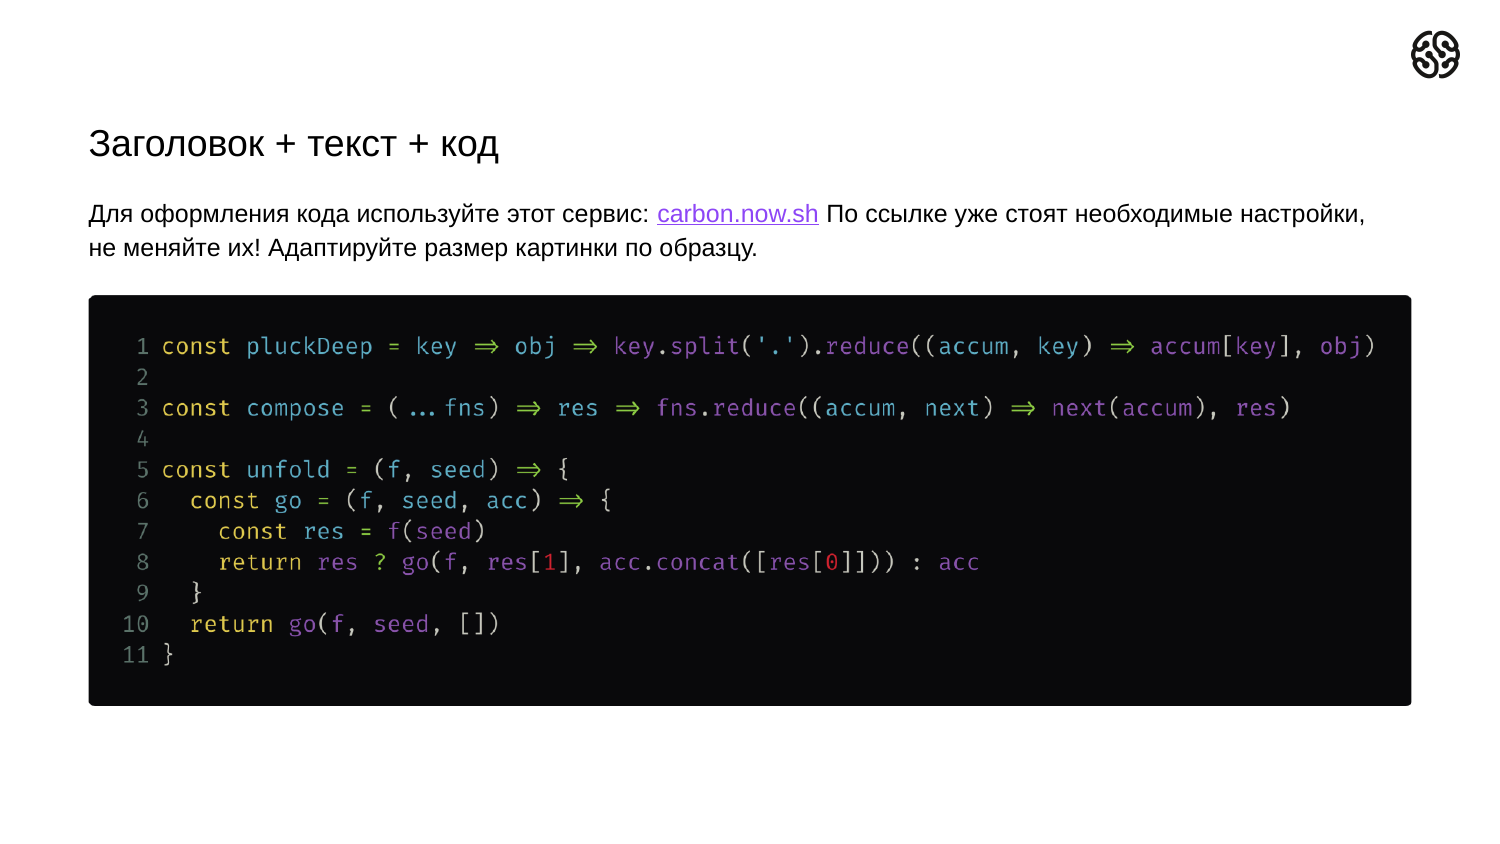

Заголовок + текст + код
Для оформления кода используйте этот сервис: carbon.now.sh По ссылке уже стоят необходимые настройки, не меняйте их! Адаптируйте размер картинки по образцу.